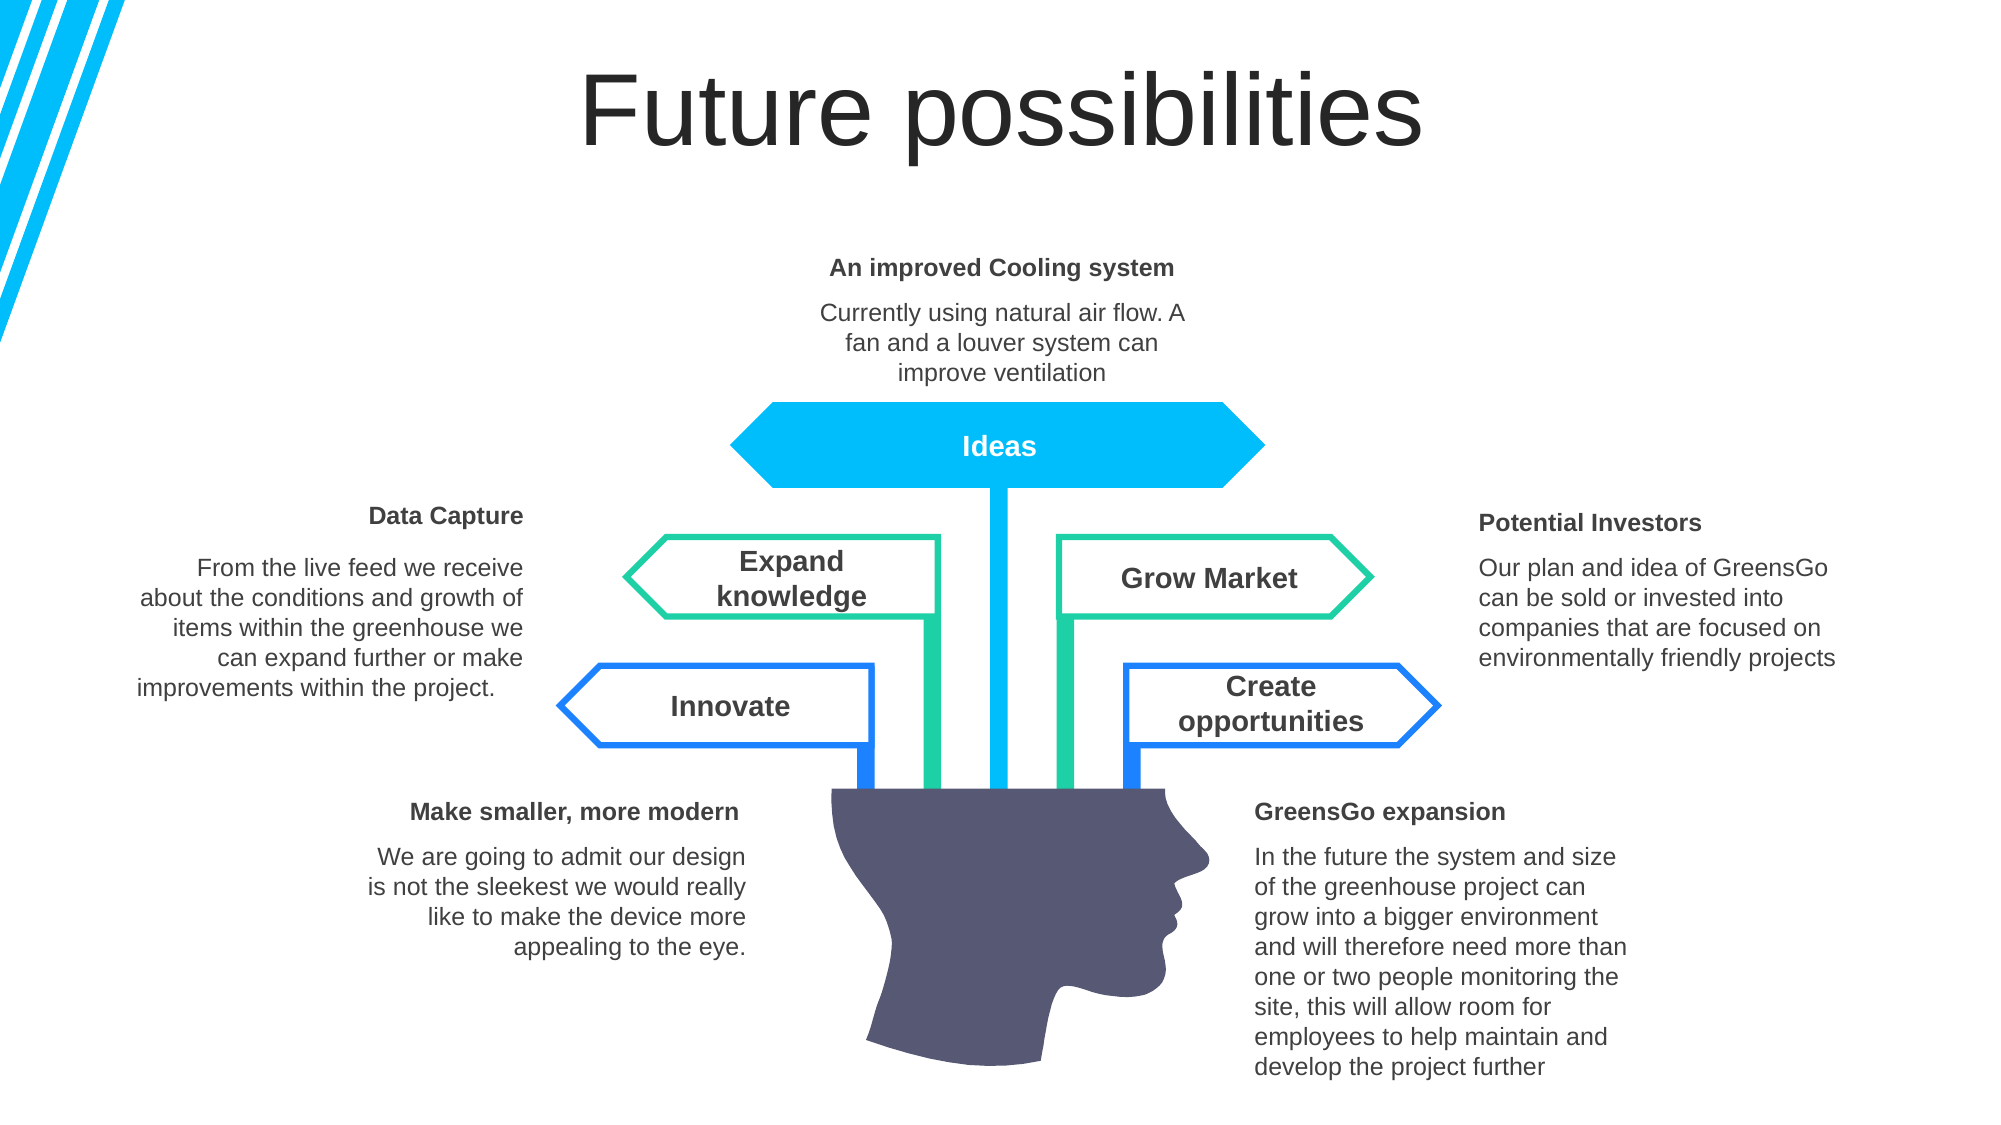

Future possibilities
An improved Cooling system
Currently using natural air flow. A fan and a louver system can improve ventilation

Ideas

Data Capture
From the live feed we receive about the conditions and growth of items within the greenhouse we can expand further or make improvements within the project.
Potential Investors
Our plan and idea of GreensGo can be sold or invested into companies that are focused on environmentally friendly projects
Expand knowledge

Grow Market
Create opportunities

Innovate
Make smaller, more modern
We are going to admit our design is not the sleekest we would really like to make the device more appealing to the eye.
GreensGo expansion
In the future the system and size of the greenhouse project can grow into a bigger environment and will therefore need more than one or two people monitoring the site, this will allow room for employees to help maintain and develop the project further